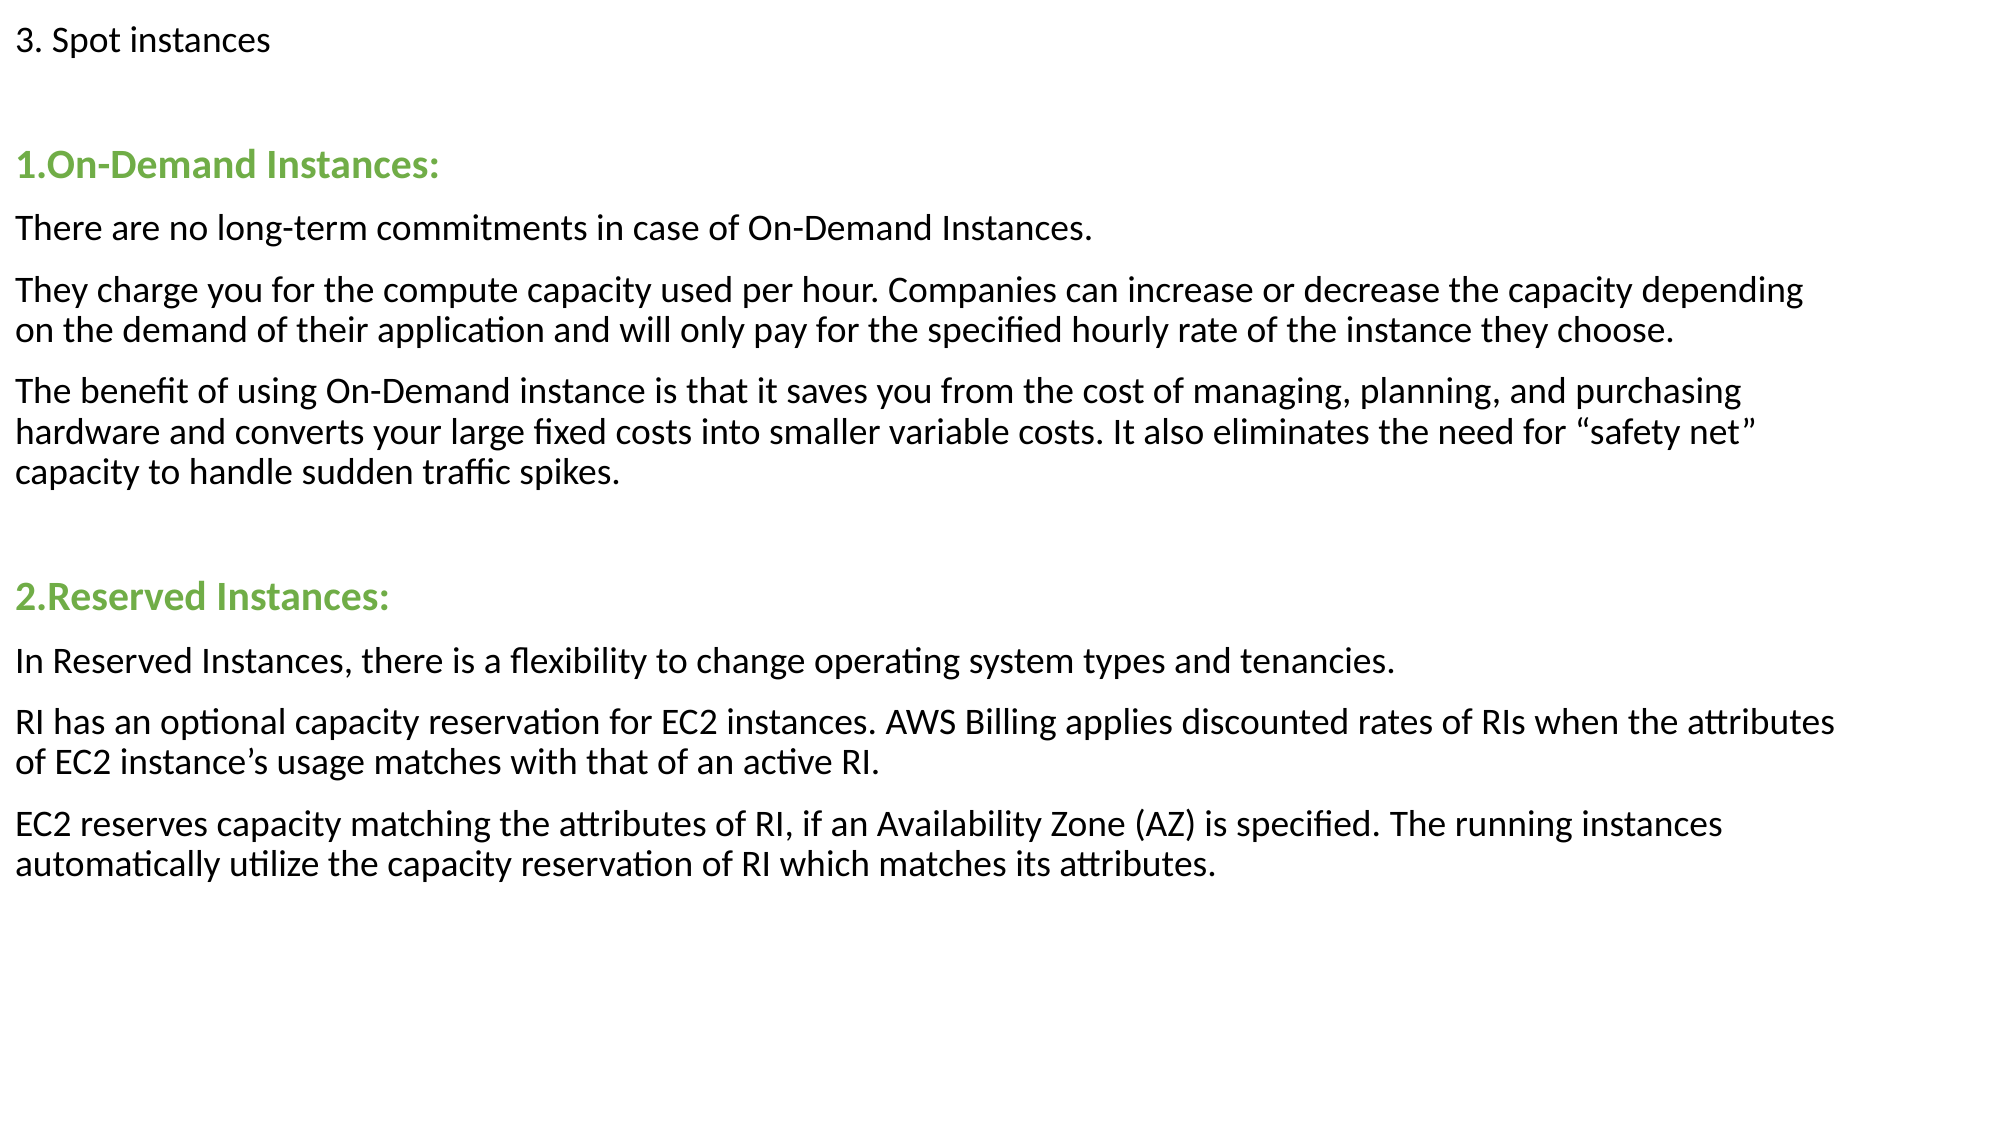

3. Spot instances

1.On-Demand Instances:
There are no long-term commitments in case of On-Demand Instances.
They charge you for the compute capacity used per hour. Companies can increase or decrease the capacity depending on the demand of their application and will only pay for the specified hourly rate of the instance they choose.
The benefit of using On-Demand instance is that it saves you from the cost of managing, planning, and purchasing hardware and converts your large fixed costs into smaller variable costs. It also eliminates the need for “safety net” capacity to handle sudden traffic spikes.

2.Reserved Instances:
In Reserved Instances, there is a flexibility to change operating system types and tenancies.
RI has an optional capacity reservation for EC2 instances. AWS Billing applies discounted rates of RIs when the attributes of EC2 instance’s usage matches with that of an active RI.
EC2 reserves capacity matching the attributes of RI, if an Availability Zone (AZ) is specified. The running instances automatically utilize the capacity reservation of RI which matches its attributes.